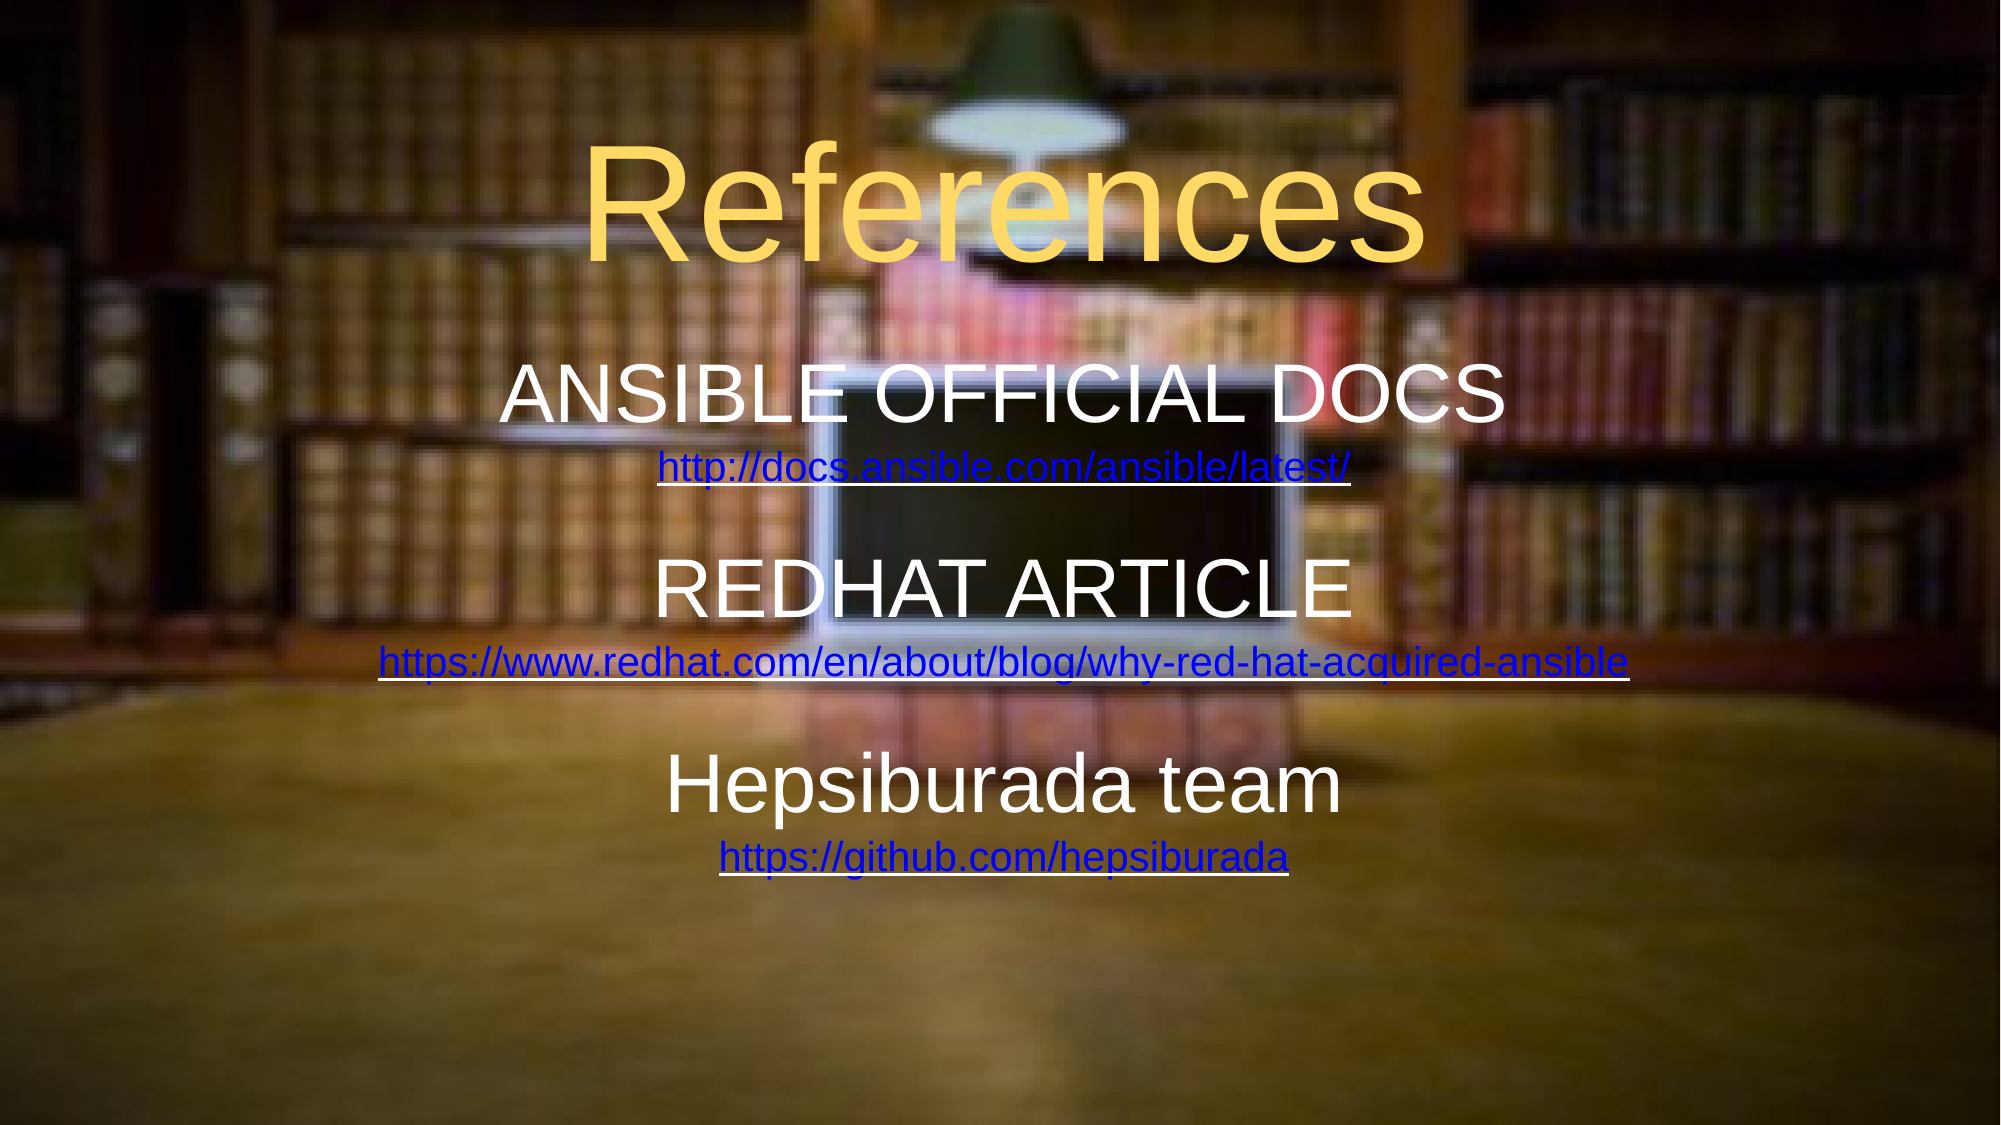

References

ANSIBLE OFFICIAL DOCS
http://docs.ansible.com/ansible/latest/

REDHAT ARTICLE
https://www.redhat.com/en/about/blog/why-red-hat-acquired-ansible

Hepsiburada team
https://github.com/hepsiburada